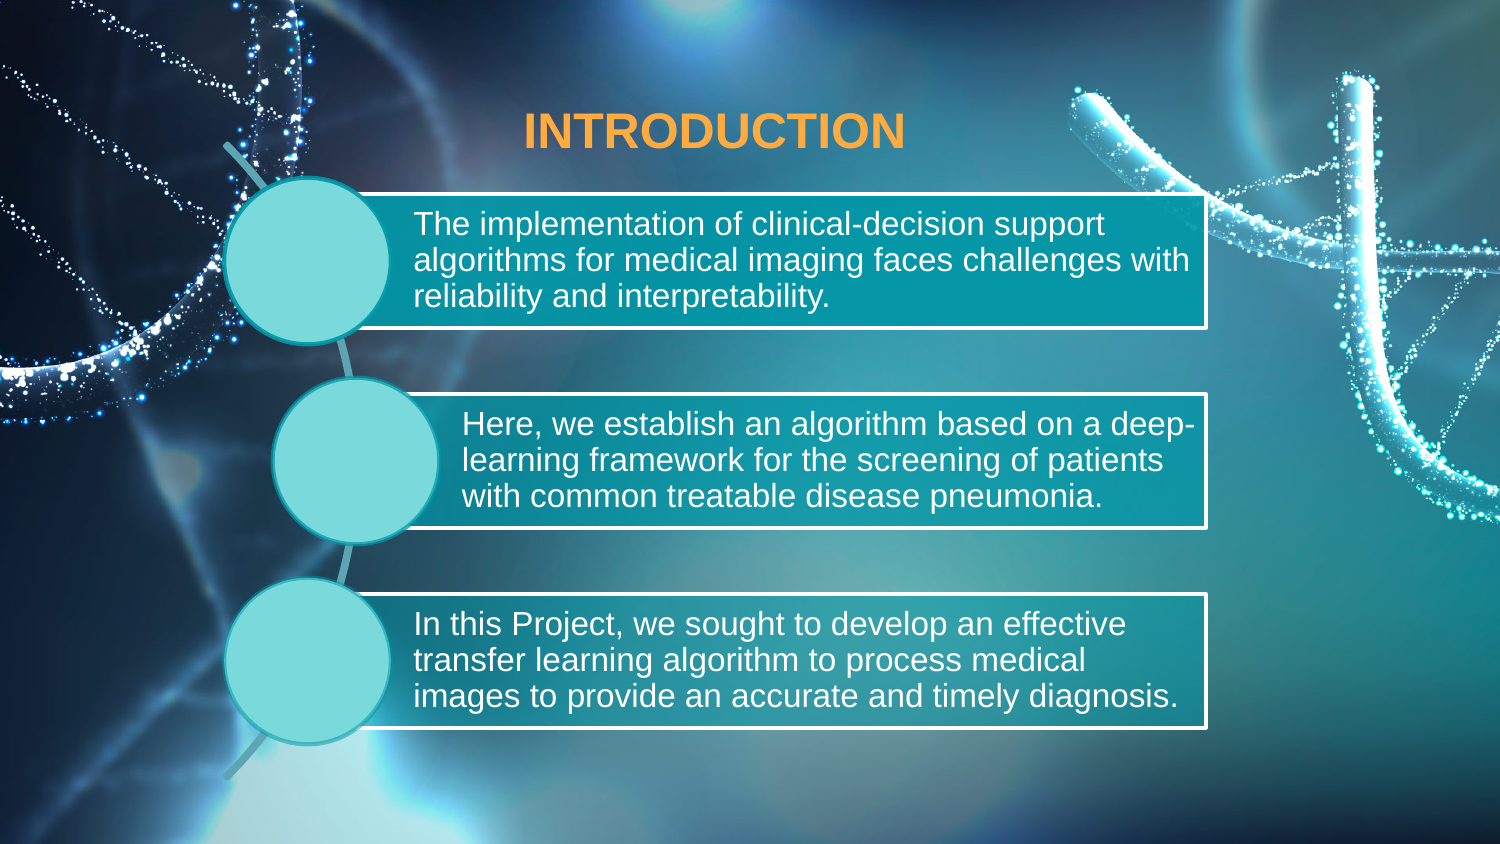

# INTRODUCTION
The implementation of clinical-decision support algorithms for medical imaging faces challenges with reliability and interpretability.
Here, we establish an algorithm based on a deep-learning framework for the screening of patients with common treatable disease pneumonia.
In this Project, we sought to develop an effective transfer learning algorithm to process medical images to provide an accurate and timely diagnosis.